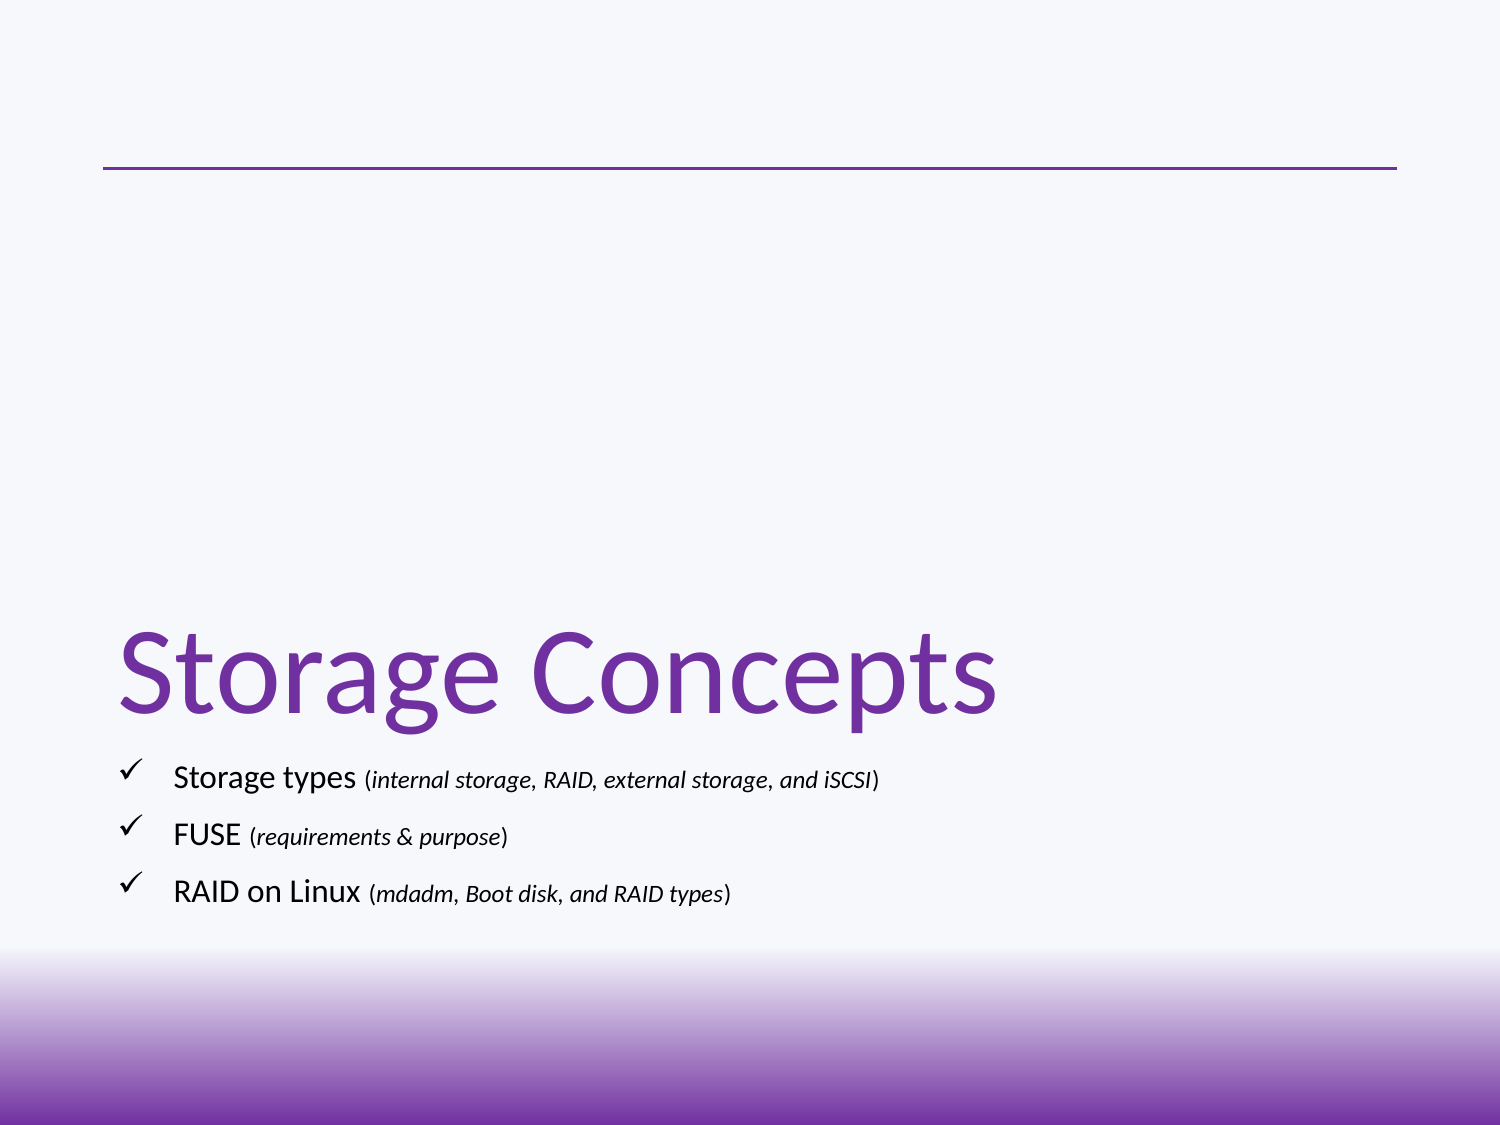

# Storage Concepts
Storage types (internal storage, RAID, external storage, and iSCSI)
FUSE (requirements & purpose)
RAID on Linux (mdadm, Boot disk, and RAID types)